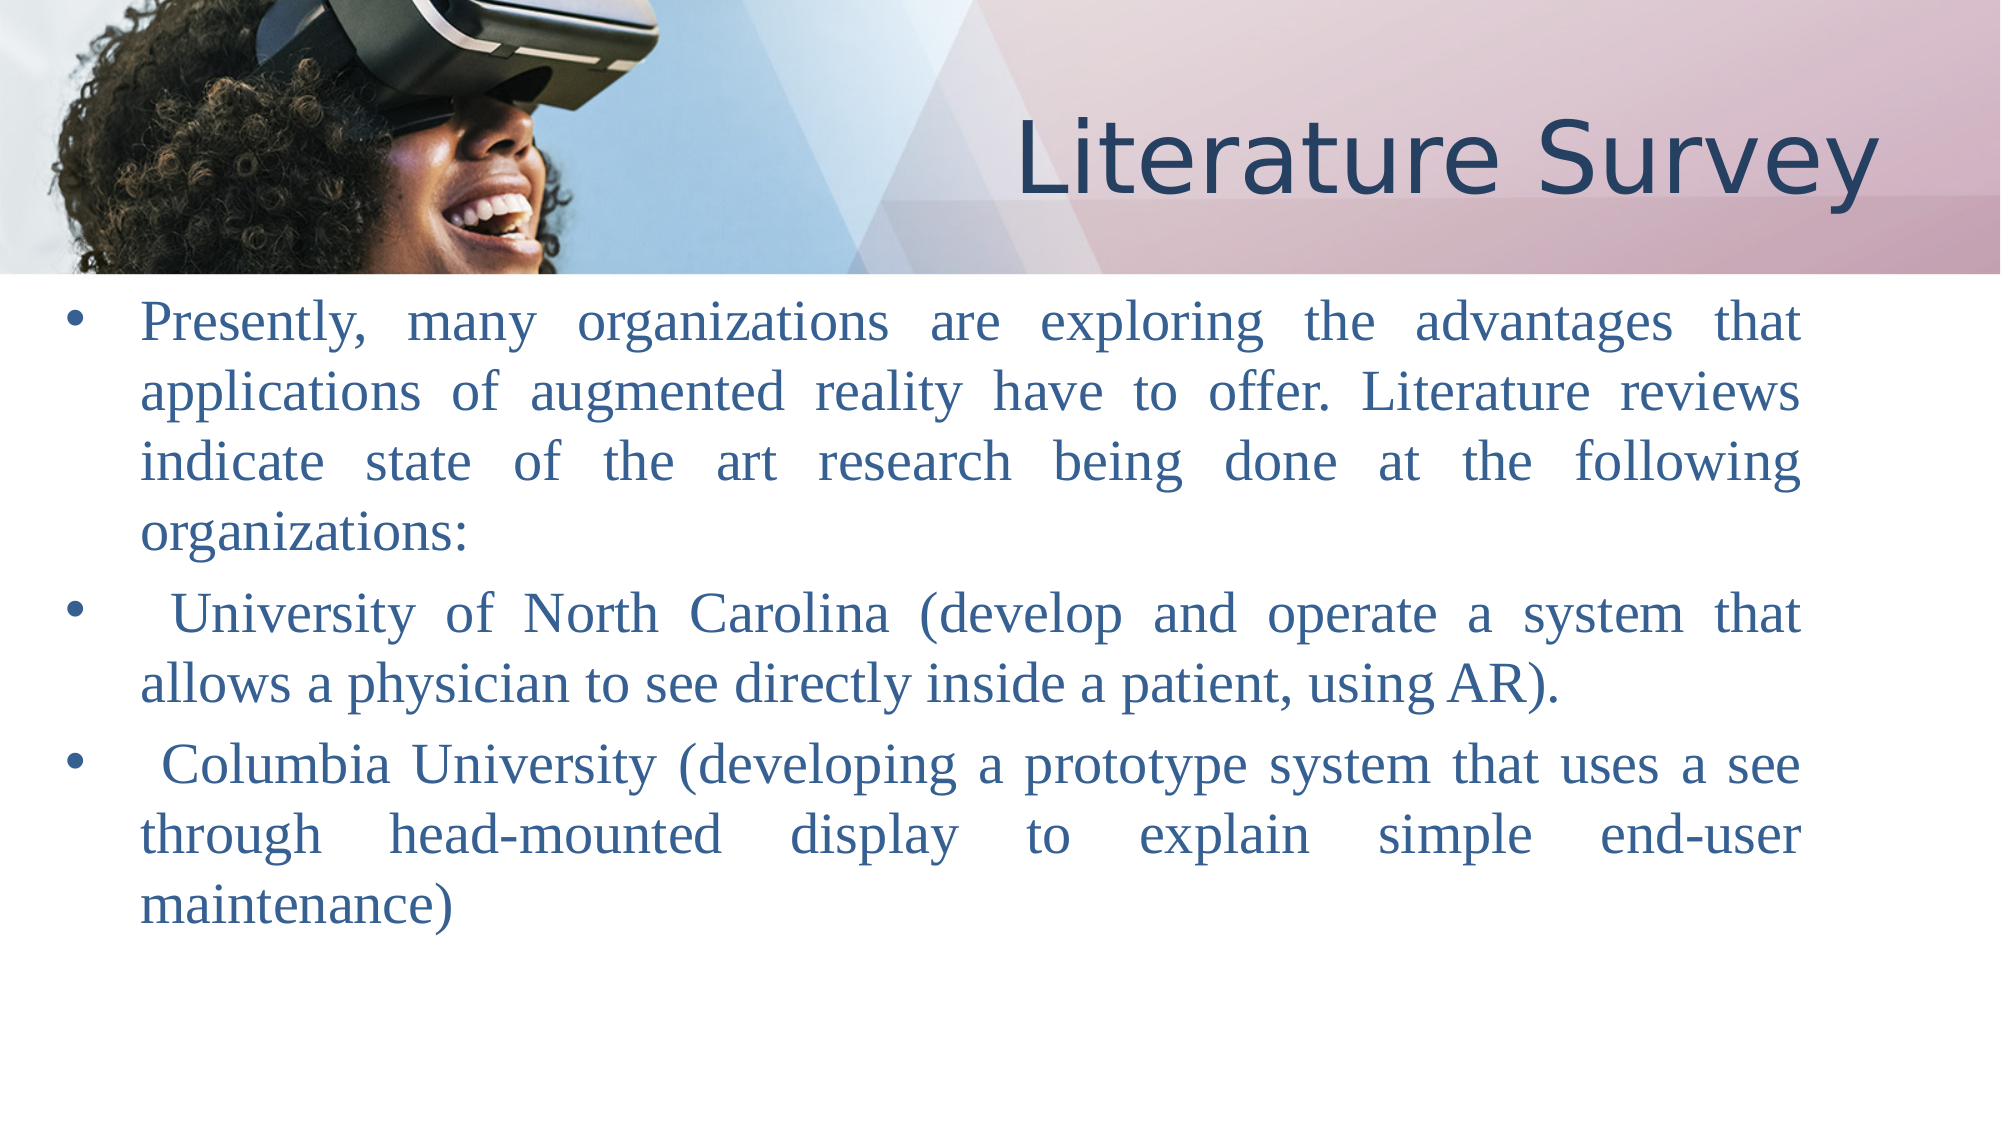

# Literature Survey
Presently, many organizations are exploring the advantages that applications of augmented reality have to offer. Literature reviews indicate state of the art research being done at the following organizations:
 University of North Carolina (develop and operate a system that allows a physician to see directly inside a patient, using AR).
 Columbia University (developing a prototype system that uses a see through head-mounted display to explain simple end-user maintenance)